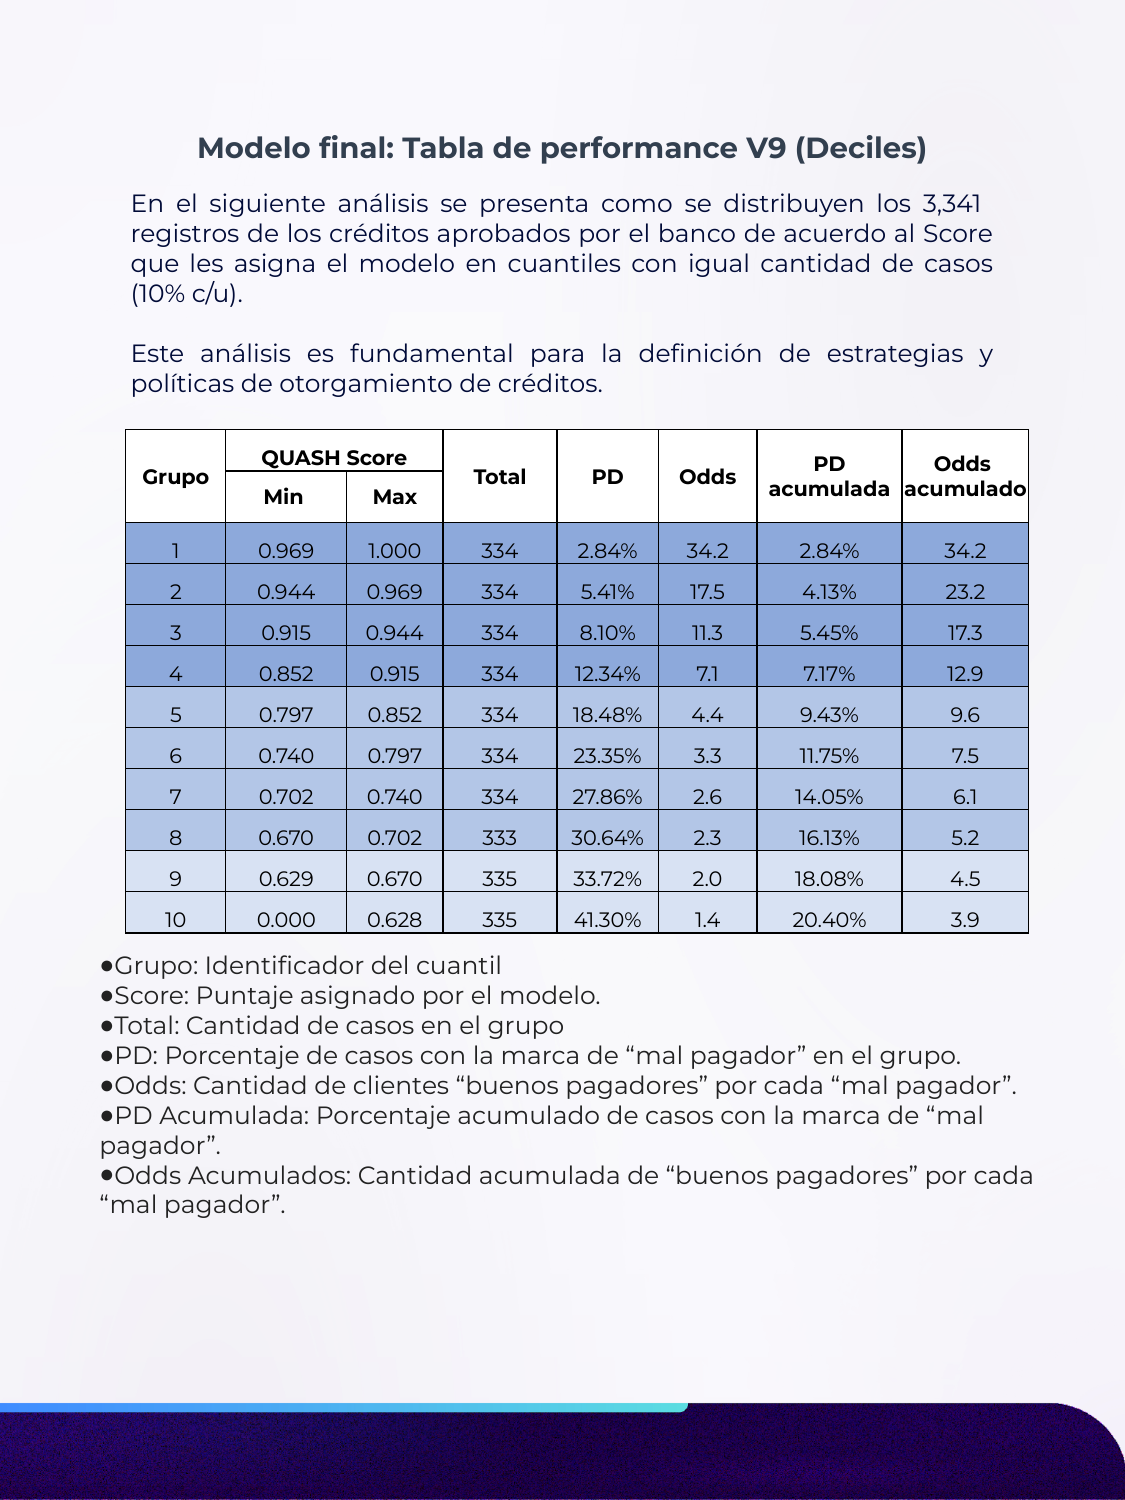

Modelo final: Tabla de performance V9 (Deciles)
En el siguiente análisis se presenta como se distribuyen los 3,341  registros de los créditos aprobados por el banco de acuerdo al Score que les asigna el modelo en cuantiles con igual cantidad de casos (10% c/u).

Este análisis es fundamental para la definición de estrategias y políticas de otorgamiento de créditos.

| Grupo | QUASH Score |  | Total | PD | Odds | PD acumulada | Odds acumulado |
| --- | --- | --- | --- | --- | --- | --- | --- |
|  | Min | Max |  |  |  |  |  |
| 1 | 0.969 | 1.000 | 334 | 2.84% | 34.2 | 2.84% | 34.2 |
| 2 | 0.944 | 0.969 | 334 | 5.41% | 17.5 | 4.13% | 23.2 |
| 3 | 0.915 | 0.944 | 334 | 8.10% | 11.3 | 5.45% | 17.3 |
| 4 | 0.852 | 0.915 | 334 | 12.34% | 7.1 | 7.17% | 12.9 |
| 5 | 0.797 | 0.852 | 334 | 18.48% | 4.4 | 9.43% | 9.6 |
| 6 | 0.740 | 0.797 | 334 | 23.35% | 3.3 | 11.75% | 7.5 |
| 7 | 0.702 | 0.740 | 334 | 27.86% | 2.6 | 14.05% | 6.1 |
| 8 | 0.670 | 0.702 | 333 | 30.64% | 2.3 | 16.13% | 5.2 |
| 9 | 0.629 | 0.670 | 335 | 33.72% | 2.0 | 18.08% | 4.5 |
| 10 | 0.000 | 0.628 | 335 | 41.30% | 1.4 | 20.40% | 3.9 |
Grupo: Identificador del cuantil
Score: Puntaje asignado por el modelo.
Total: Cantidad de casos en el grupo
PD: Porcentaje de casos con la marca de “mal pagador” en el grupo.
Odds: Cantidad de clientes “buenos pagadores” por cada “mal pagador”.
PD Acumulada: Porcentaje acumulado de casos con la marca de “mal pagador”.
Odds Acumulados: Cantidad acumulada de “buenos pagadores” por cada “mal pagador”.